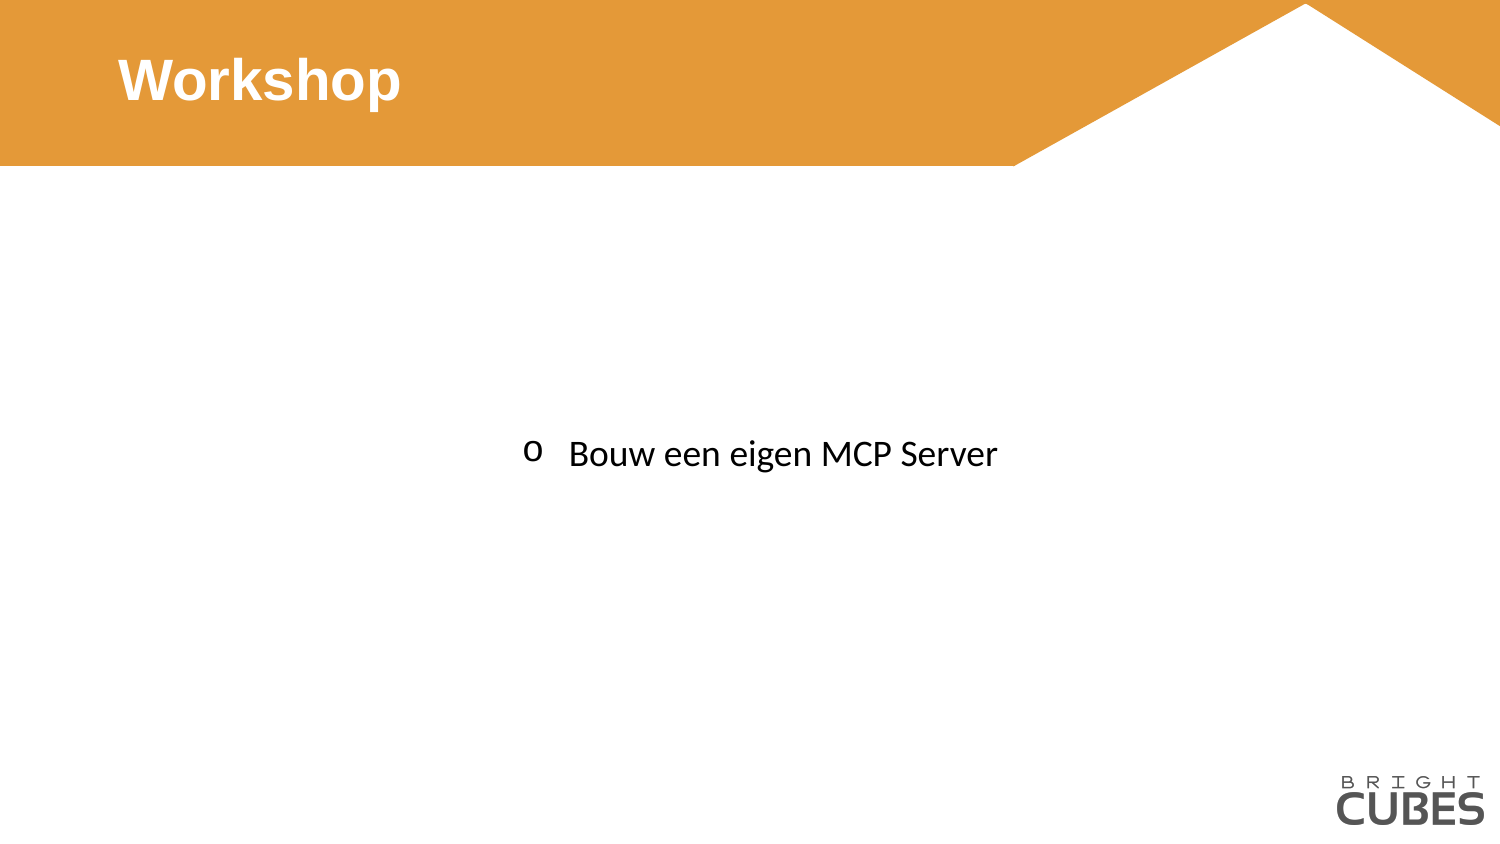

# Workshop

Bouw een eigen MCP Server